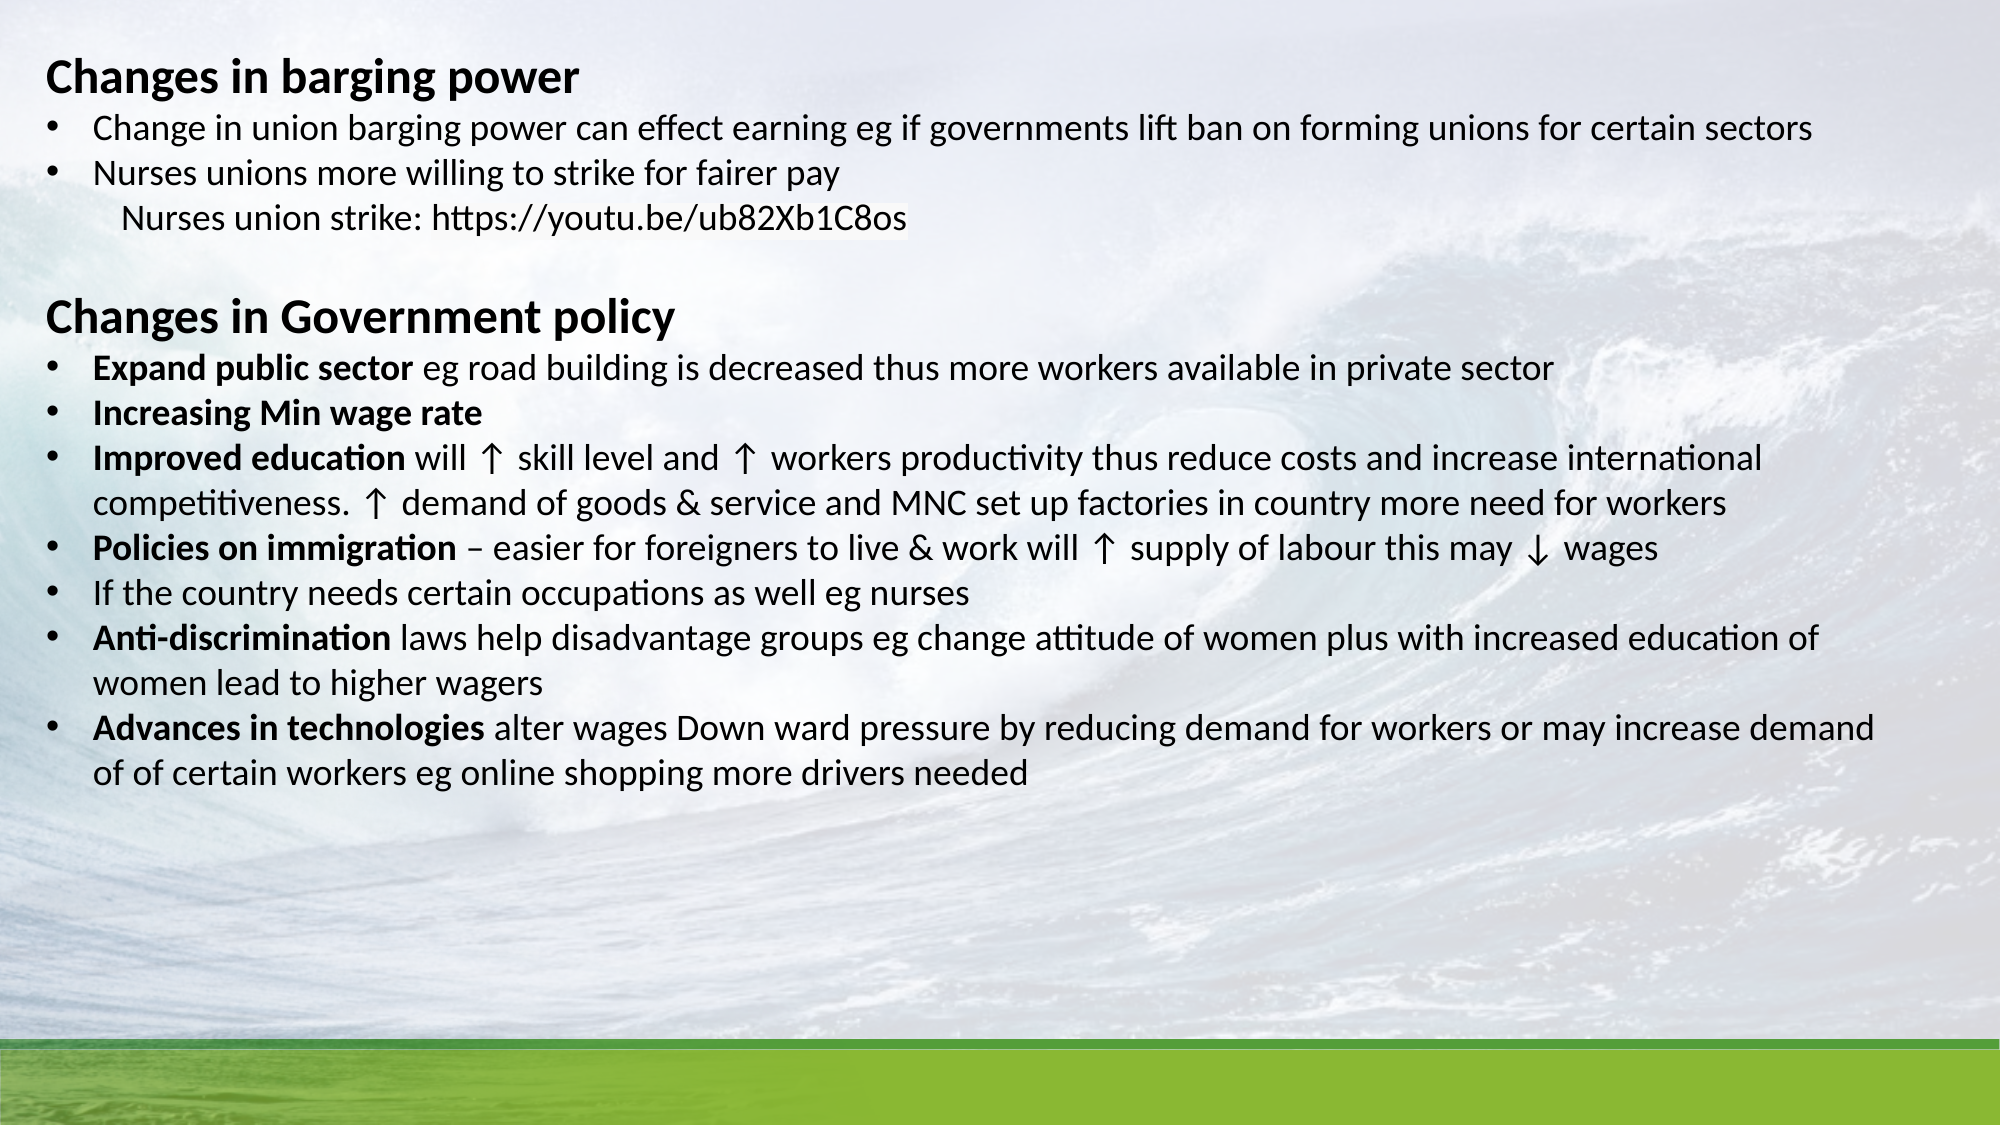

Changes in barging power
Change in union barging power can effect earning eg if governments lift ban on forming unions for certain sectors
Nurses unions more willing to strike for fairer pay
Nurses union strike: https://youtu.be/ub82Xb1C8os
Changes in Government policy
Expand public sector eg road building is decreased thus more workers available in private sector
Increasing Min wage rate
Improved education will ↑ skill level and ↑ workers productivity thus reduce costs and increase international competitiveness. ↑ demand of goods & service and MNC set up factories in country more need for workers
Policies on immigration – easier for foreigners to live & work will ↑ supply of labour this may ↓ wages
If the country needs certain occupations as well eg nurses
Anti-discrimination laws help disadvantage groups eg change attitude of women plus with increased education of women lead to higher wagers
Advances in technologies alter wages Down ward pressure by reducing demand for workers or may increase demand of of certain workers eg online shopping more drivers needed